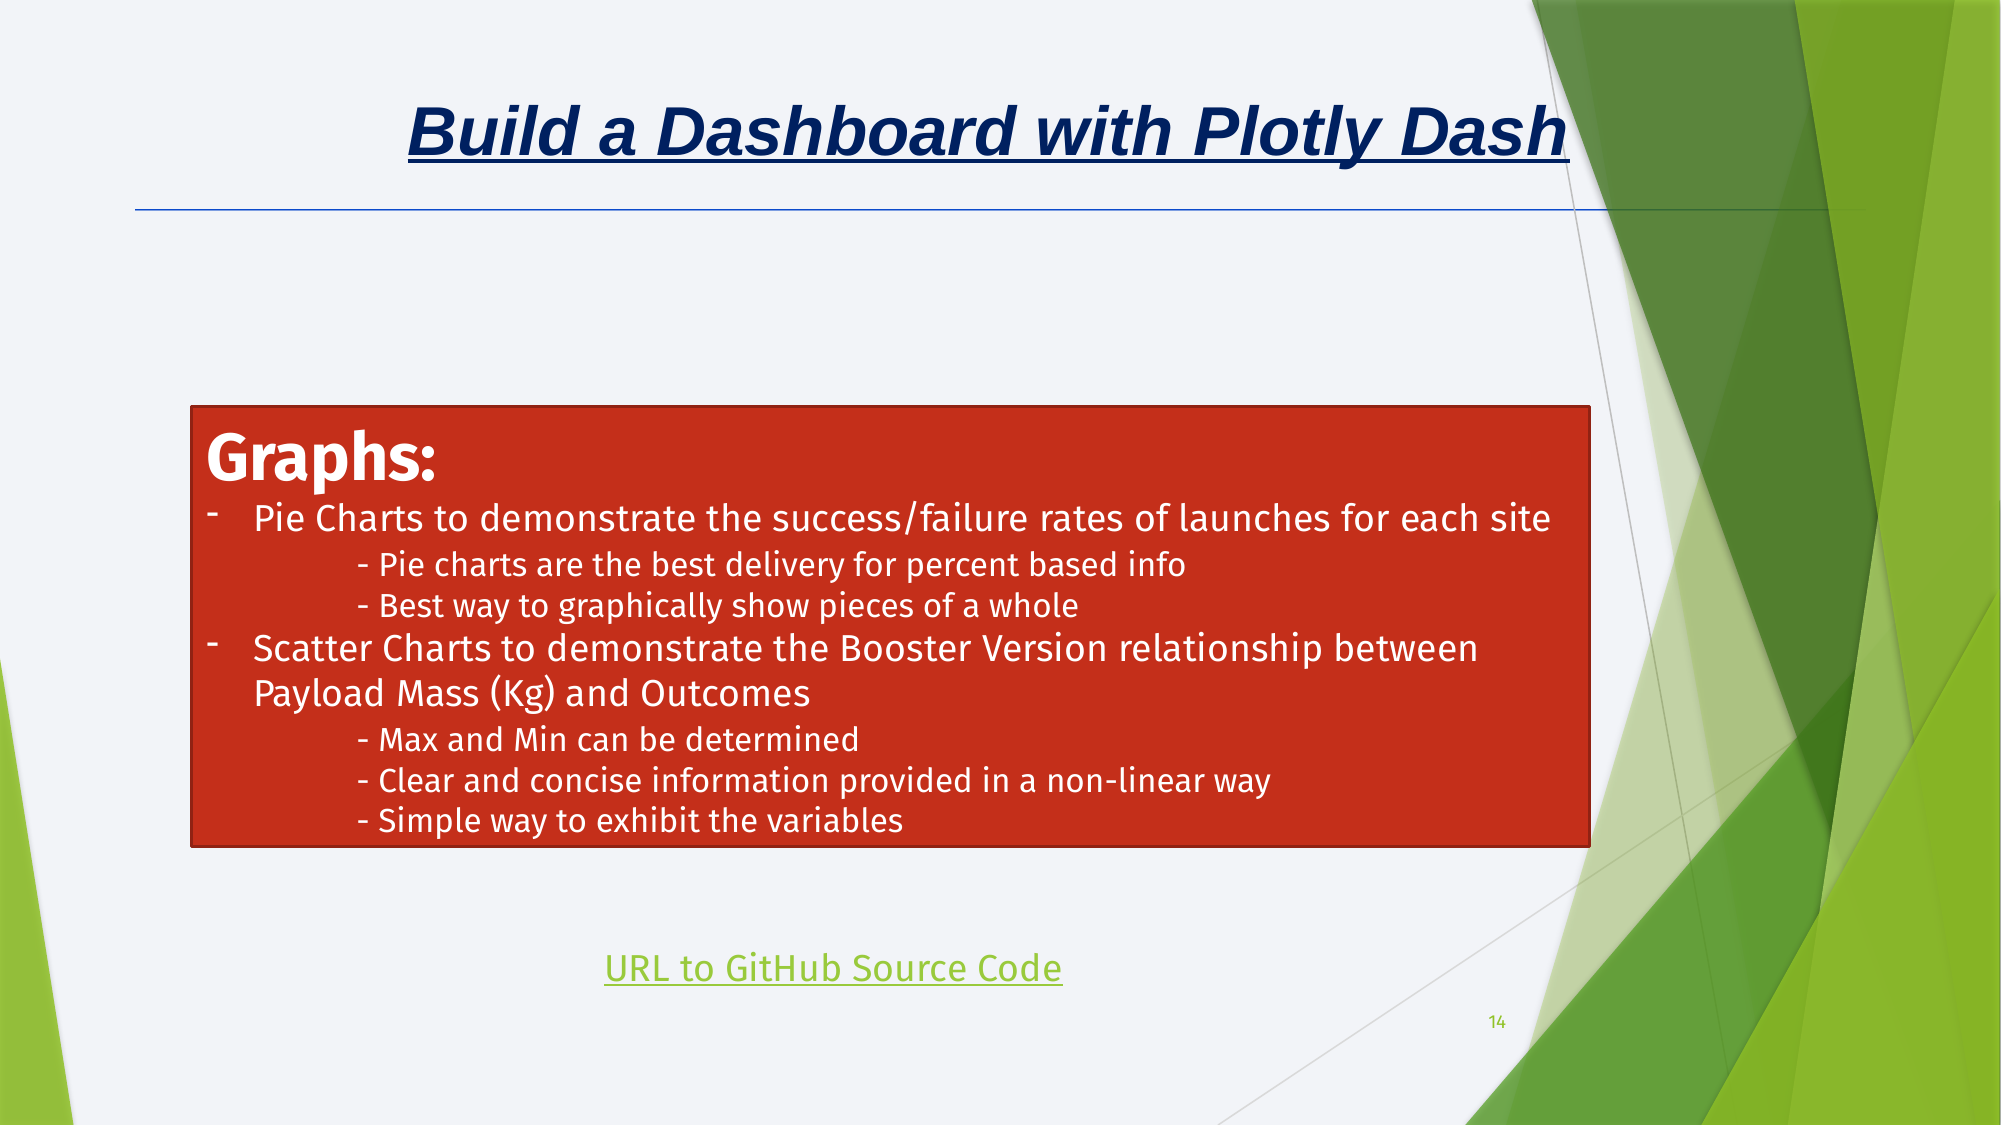

Build a Dashboard with Plotly Dash
Graphs:
Pie Charts to demonstrate the success/failure rates of launches for each site
	- Pie charts are the best delivery for percent based info
	- Best way to graphically show pieces of a whole
Scatter Charts to demonstrate the Booster Version relationship between Payload Mass (Kg) and Outcomes
	- Max and Min can be determined
	- Clear and concise information provided in a non-linear way
	- Simple way to exhibit the variables
URL to GitHub Source Code
14